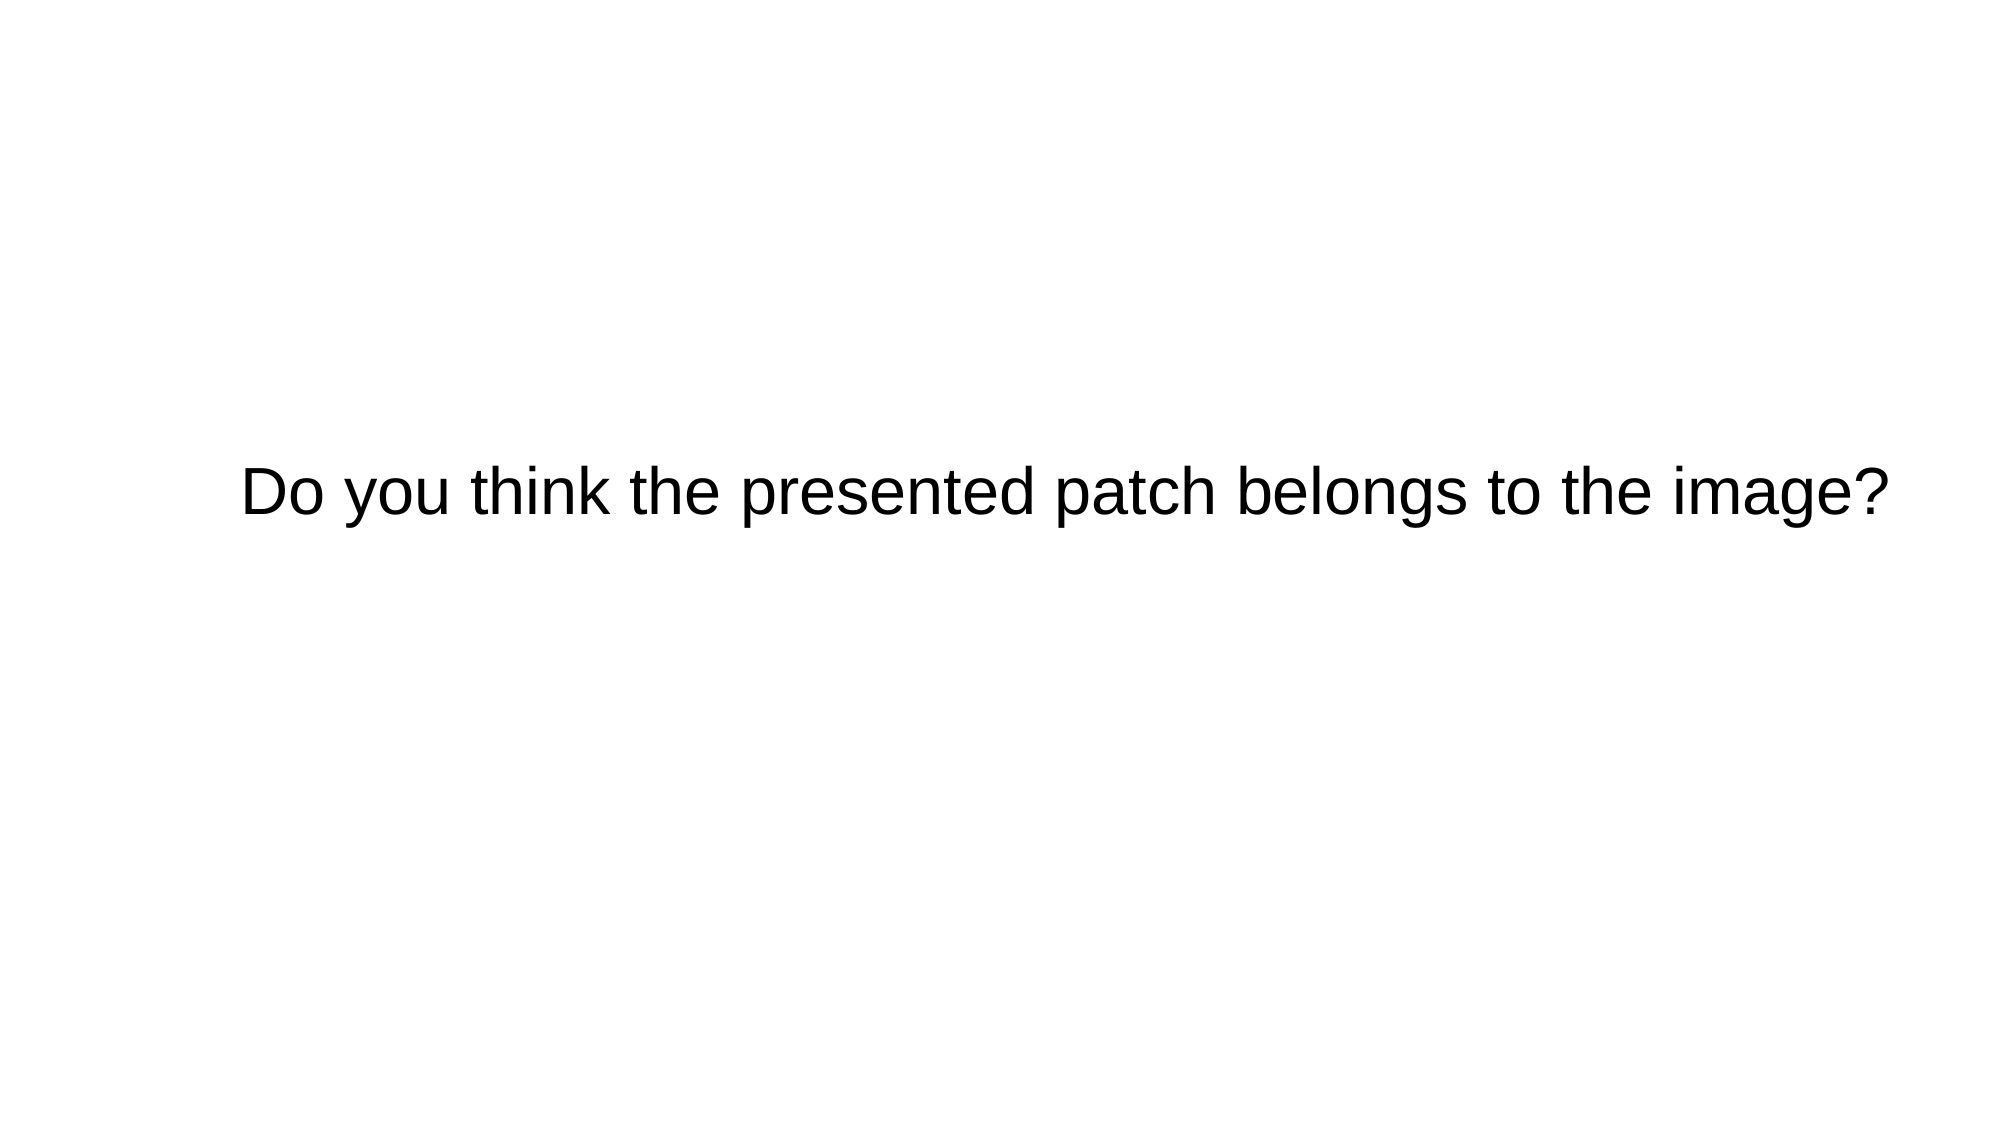

Do you think the presented patch belongs to the image?